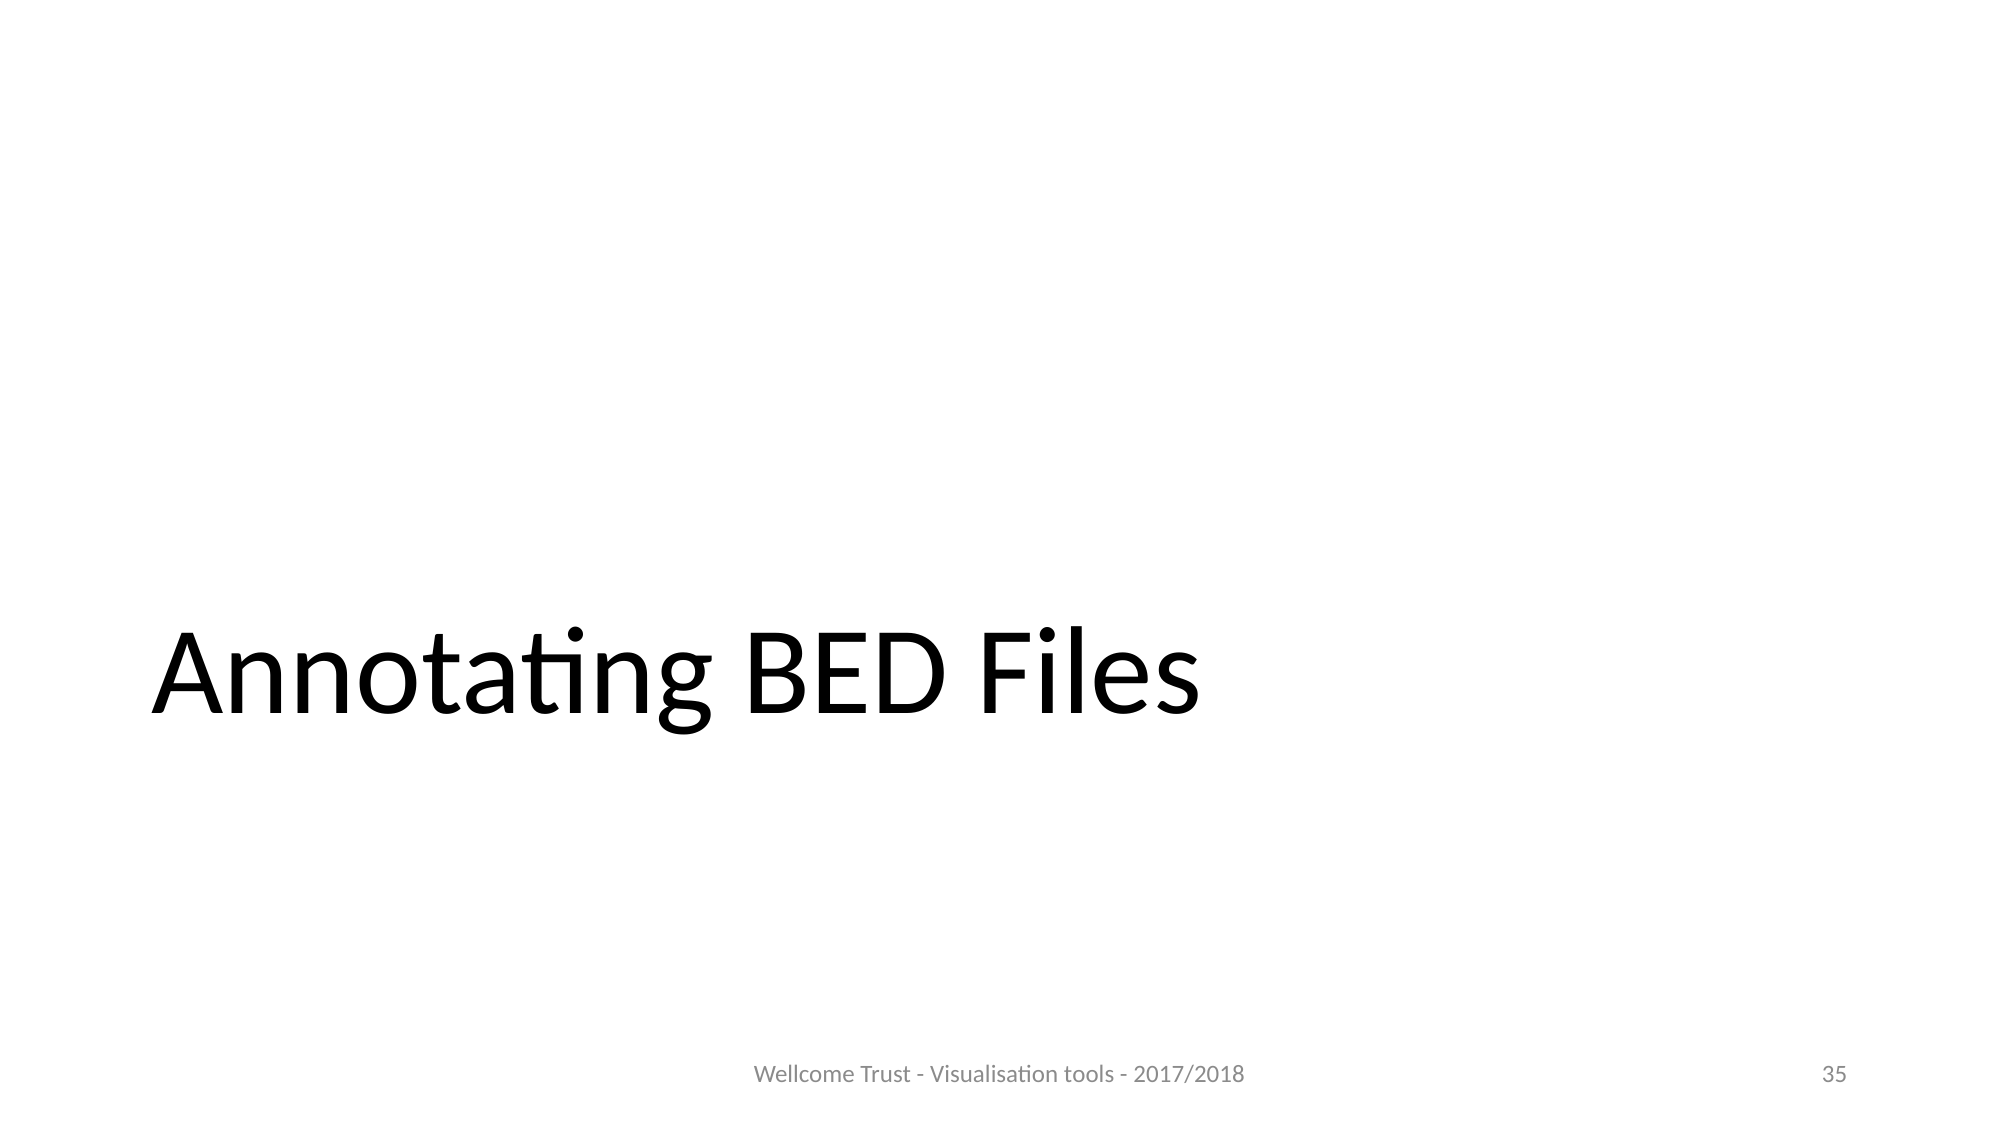

# Annotating BED Files

Wellcome Trust - Visualisation tools - 2017/2018
35